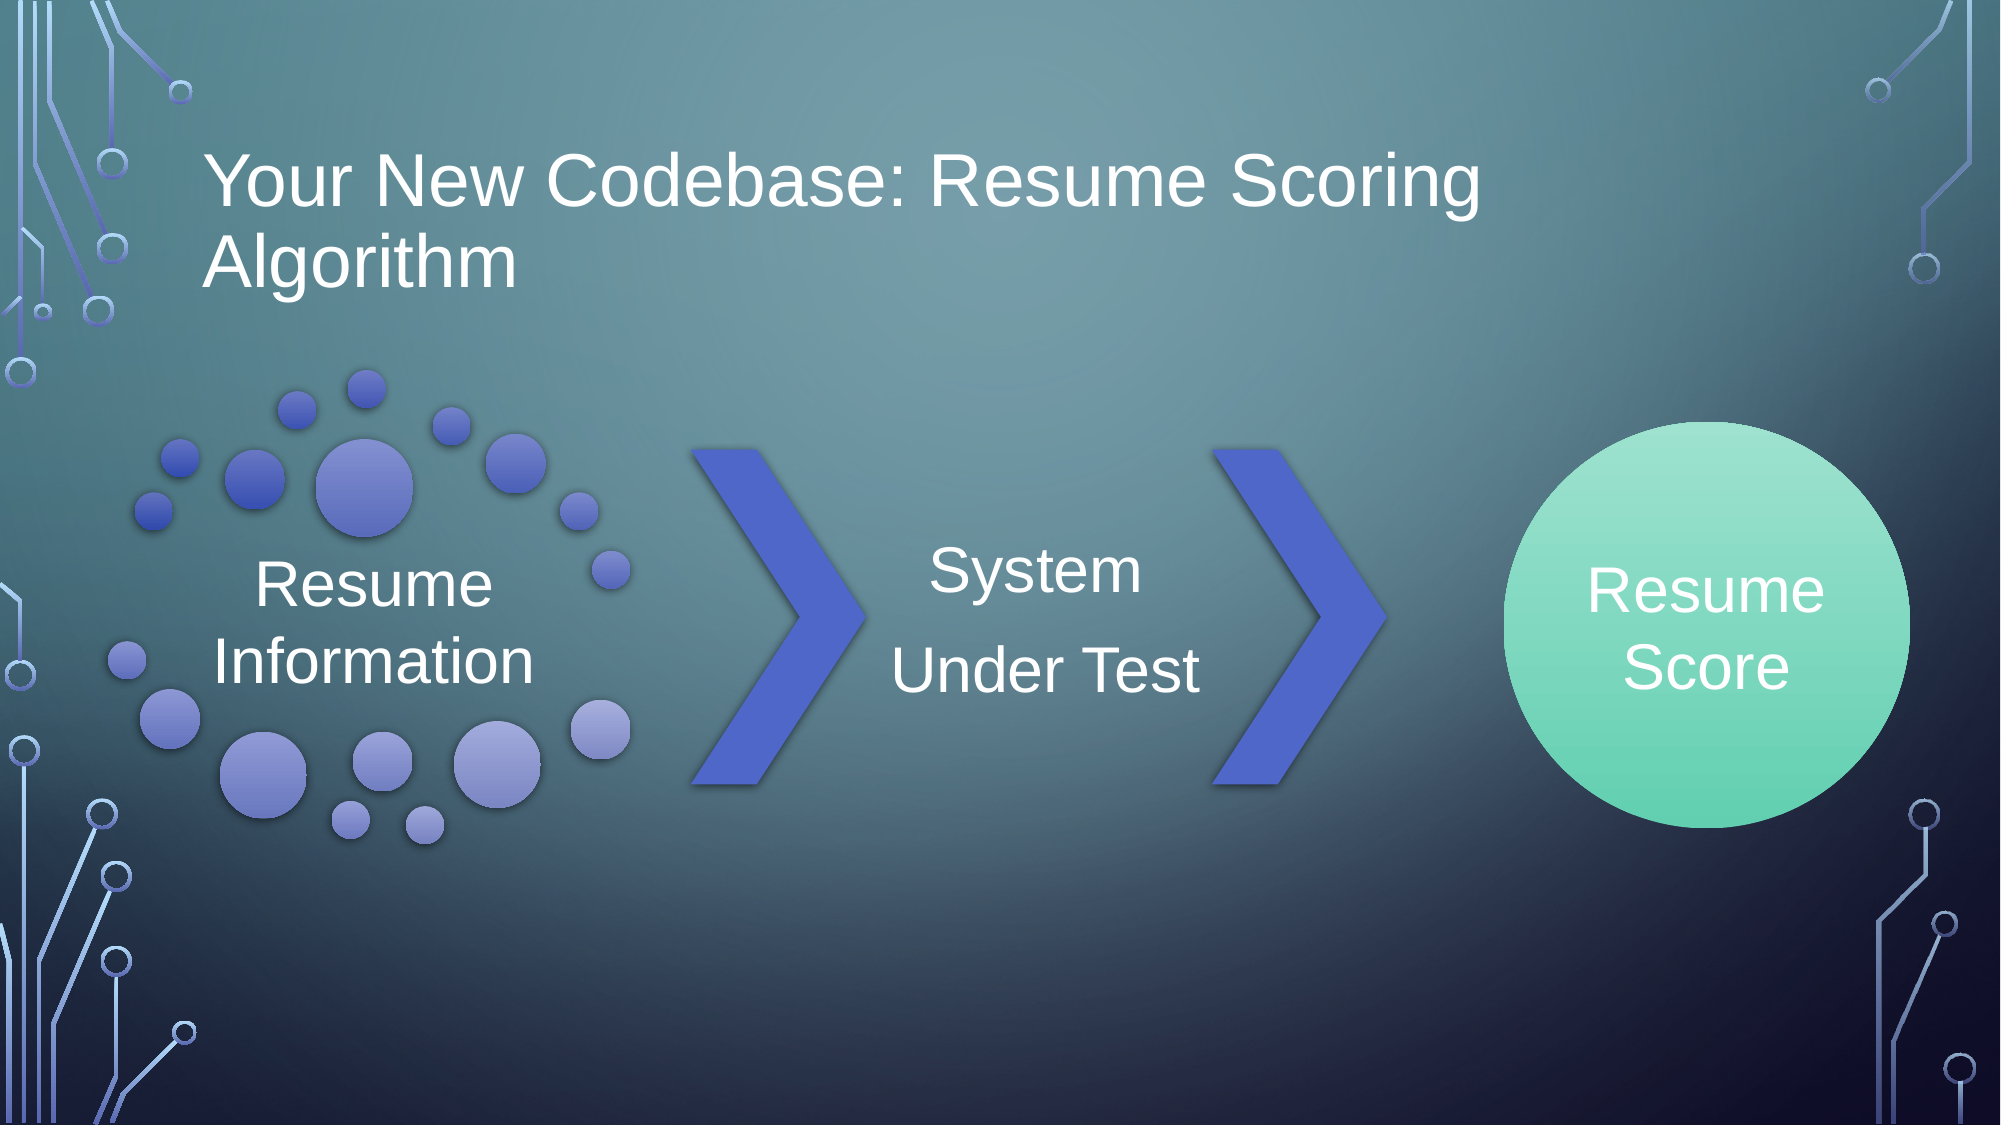

# Your New Codebase: Resume Scoring Algorithm
Resume Information
System
Under Test
Resume Score